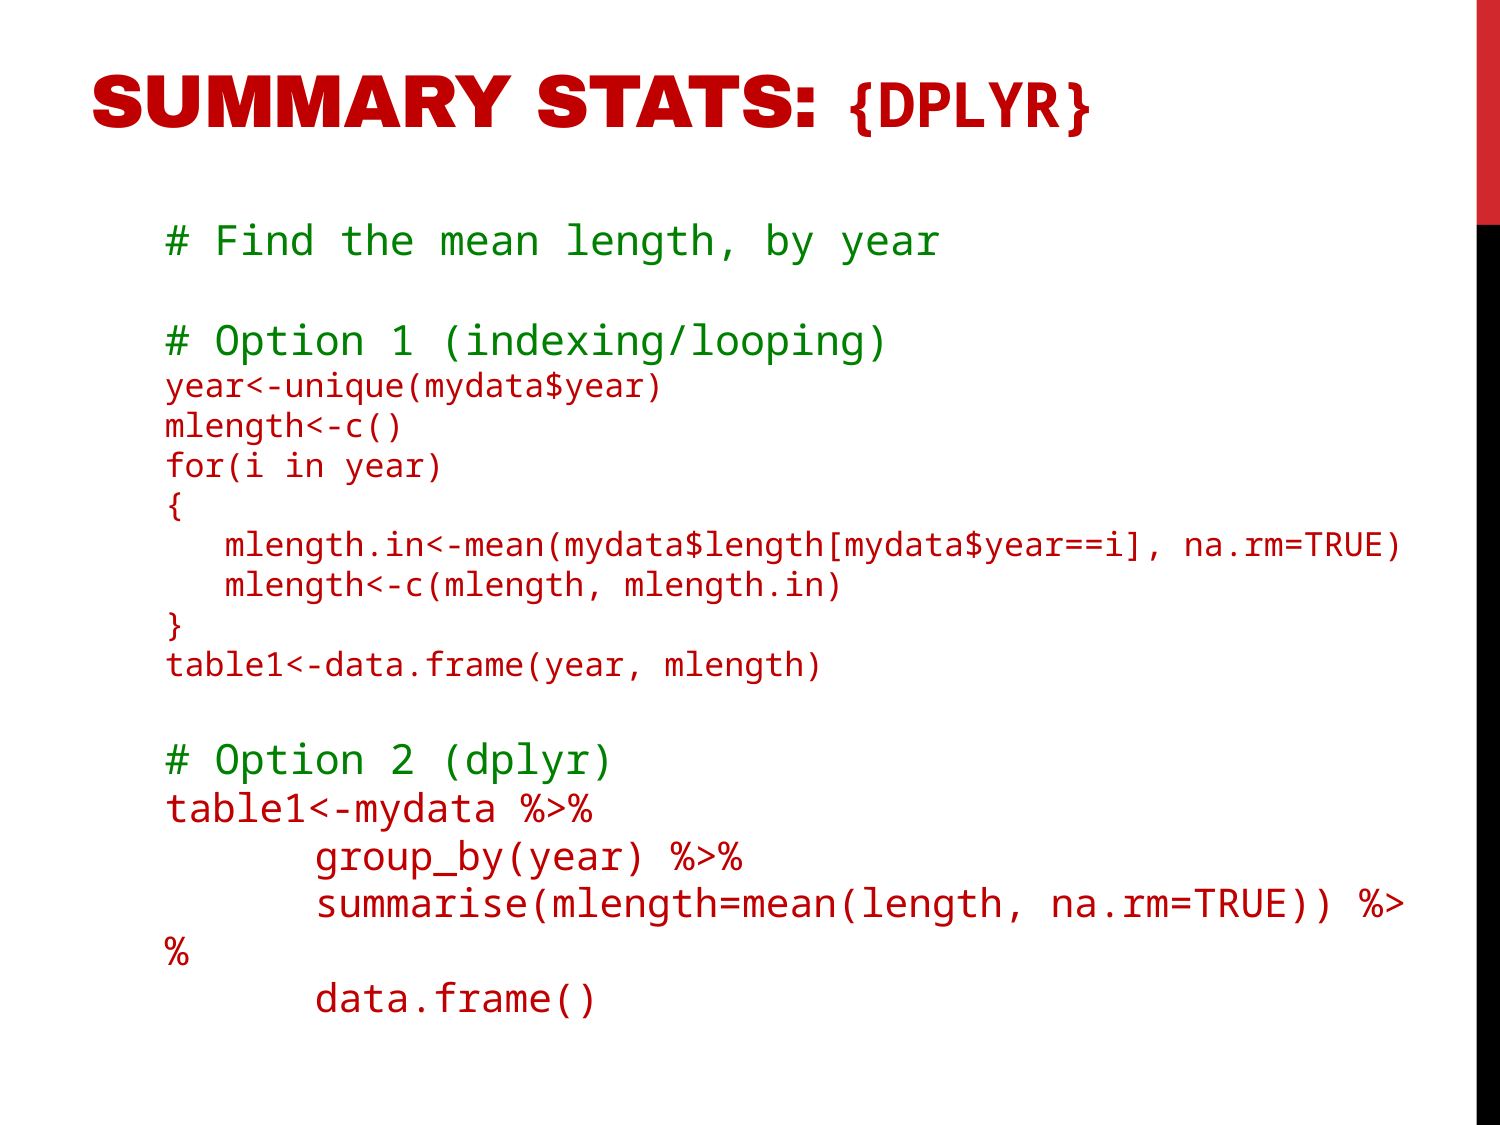

# Summary stats: {dplyr}
# Find the mean length, by year

# Option 1 (indexing/looping)
year<-unique(mydata$year)
mlength<-c()
for(i in year)
{
   mlength.in<-mean(mydata$length[mydata$year==i], na.rm=TRUE)
   mlength<-c(mlength, mlength.in)
}
table1<-data.frame(year, mlength)

# Option 2 (dplyr)
table1<-mydata %>%
	group_by(year) %>%
	summarise(mlength=mean(length, na.rm=TRUE)) %>%
	data.frame()